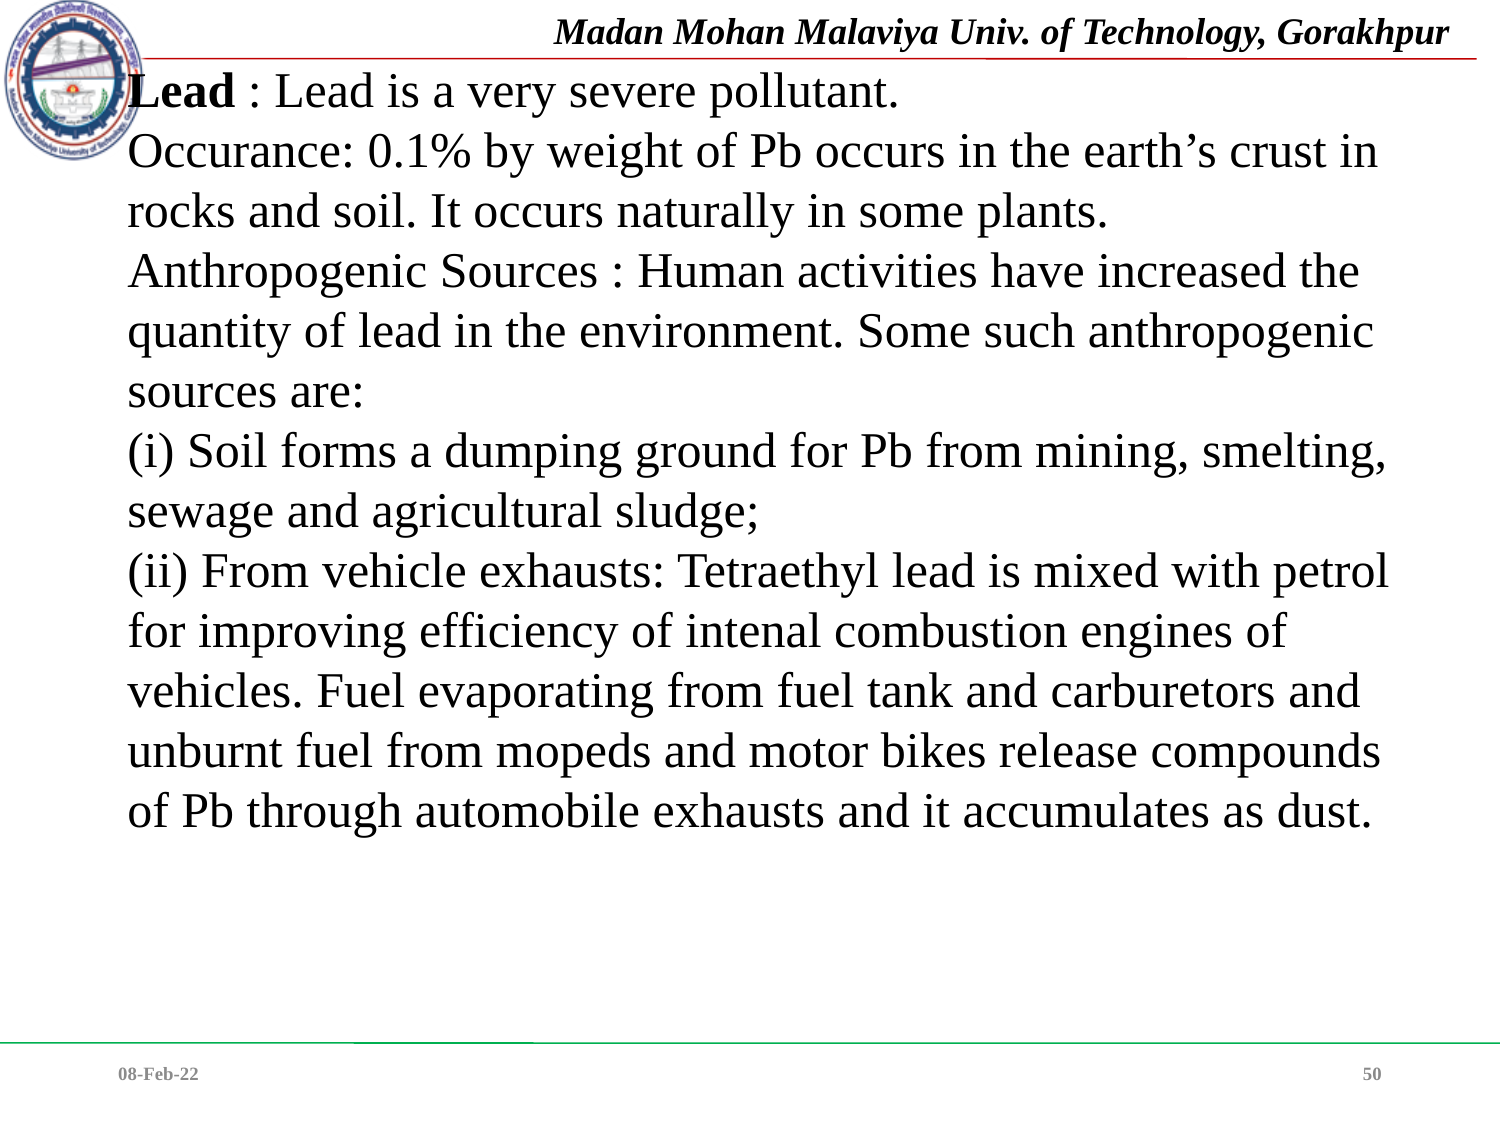

Lead : Lead is a very severe pollutant.
Occurance: 0.1% by weight of Pb occurs in the earth’s crust in rocks and soil. It occurs naturally in some plants.
Anthropogenic Sources : Human activities have increased the quantity of lead in the environment. Some such anthropogenic sources are:
(i) Soil forms a dumping ground for Pb from mining, smelting, sewage and agricultural sludge;
(ii) From vehicle exhausts: Tetraethyl lead is mixed with petrol for improving efficiency of intenal combustion engines of vehicles. Fuel evaporating from fuel tank and carburetors and unburnt fuel from mopeds and motor bikes release compounds of Pb through automobile exhausts and it accumulates as dust.
08-Feb-22

50